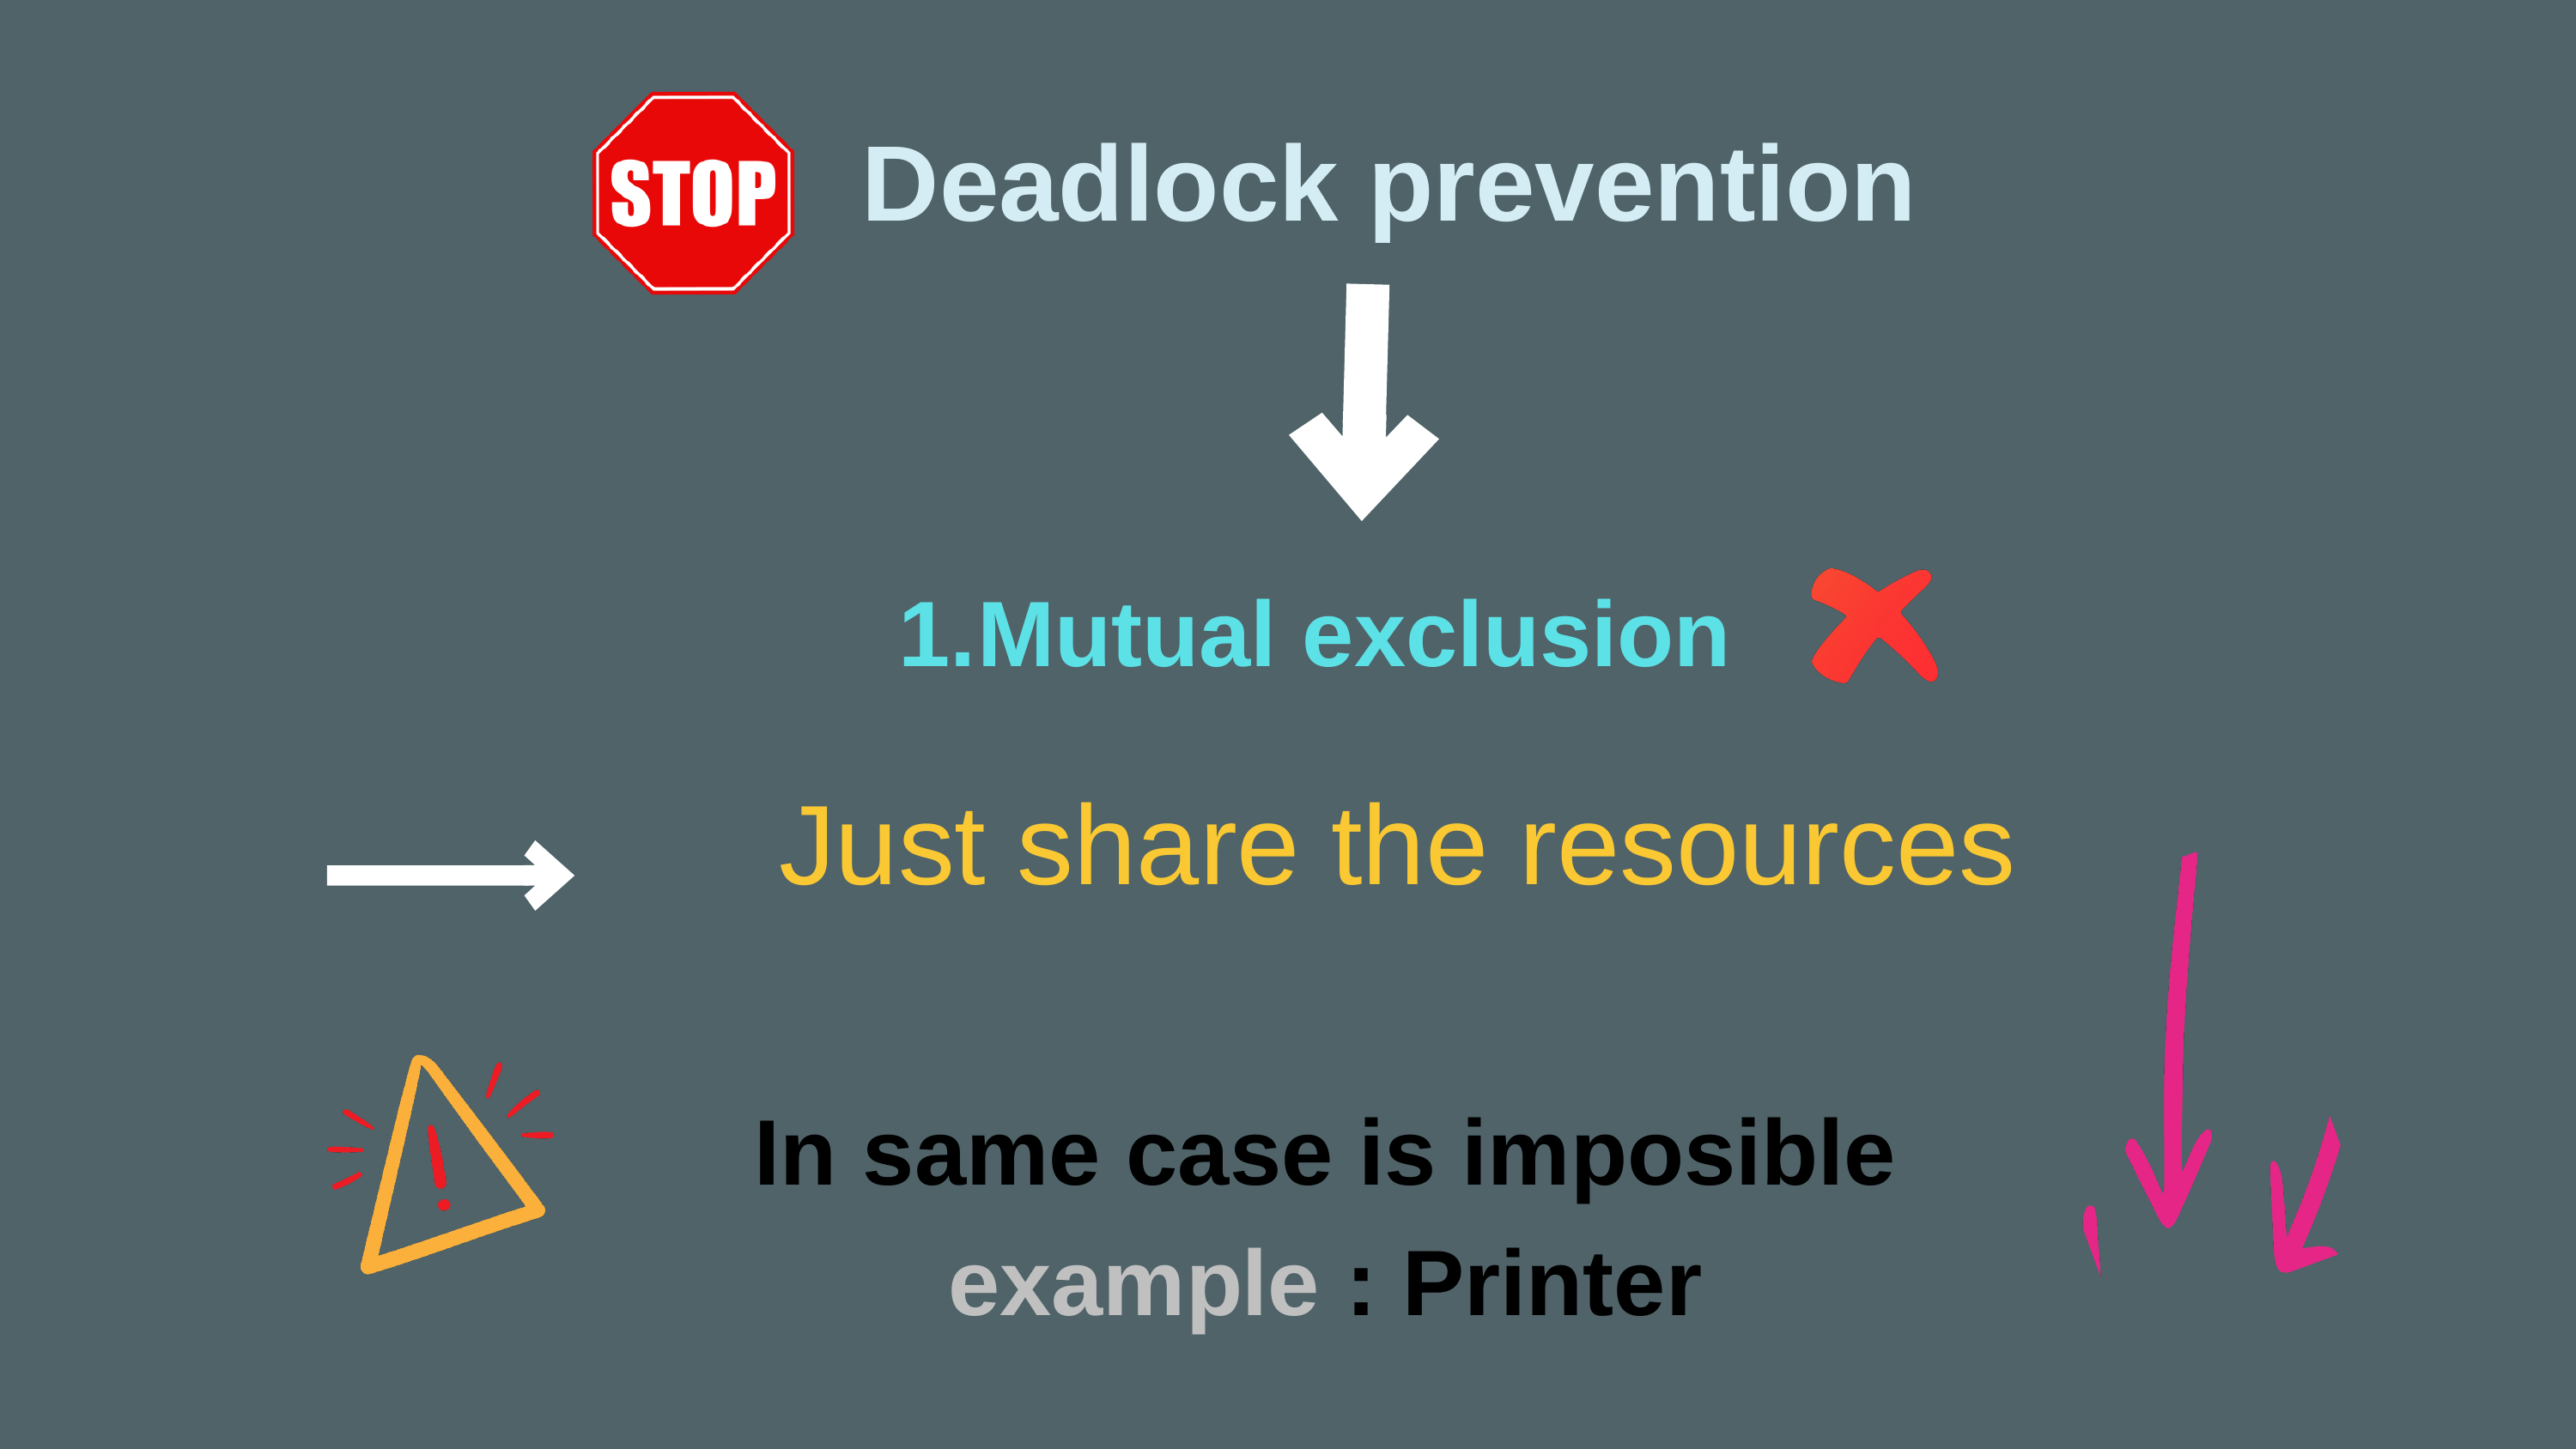

Deadlock prevention

Mutual exclusion

Just share the resources

In same case is imposible
example : Printer